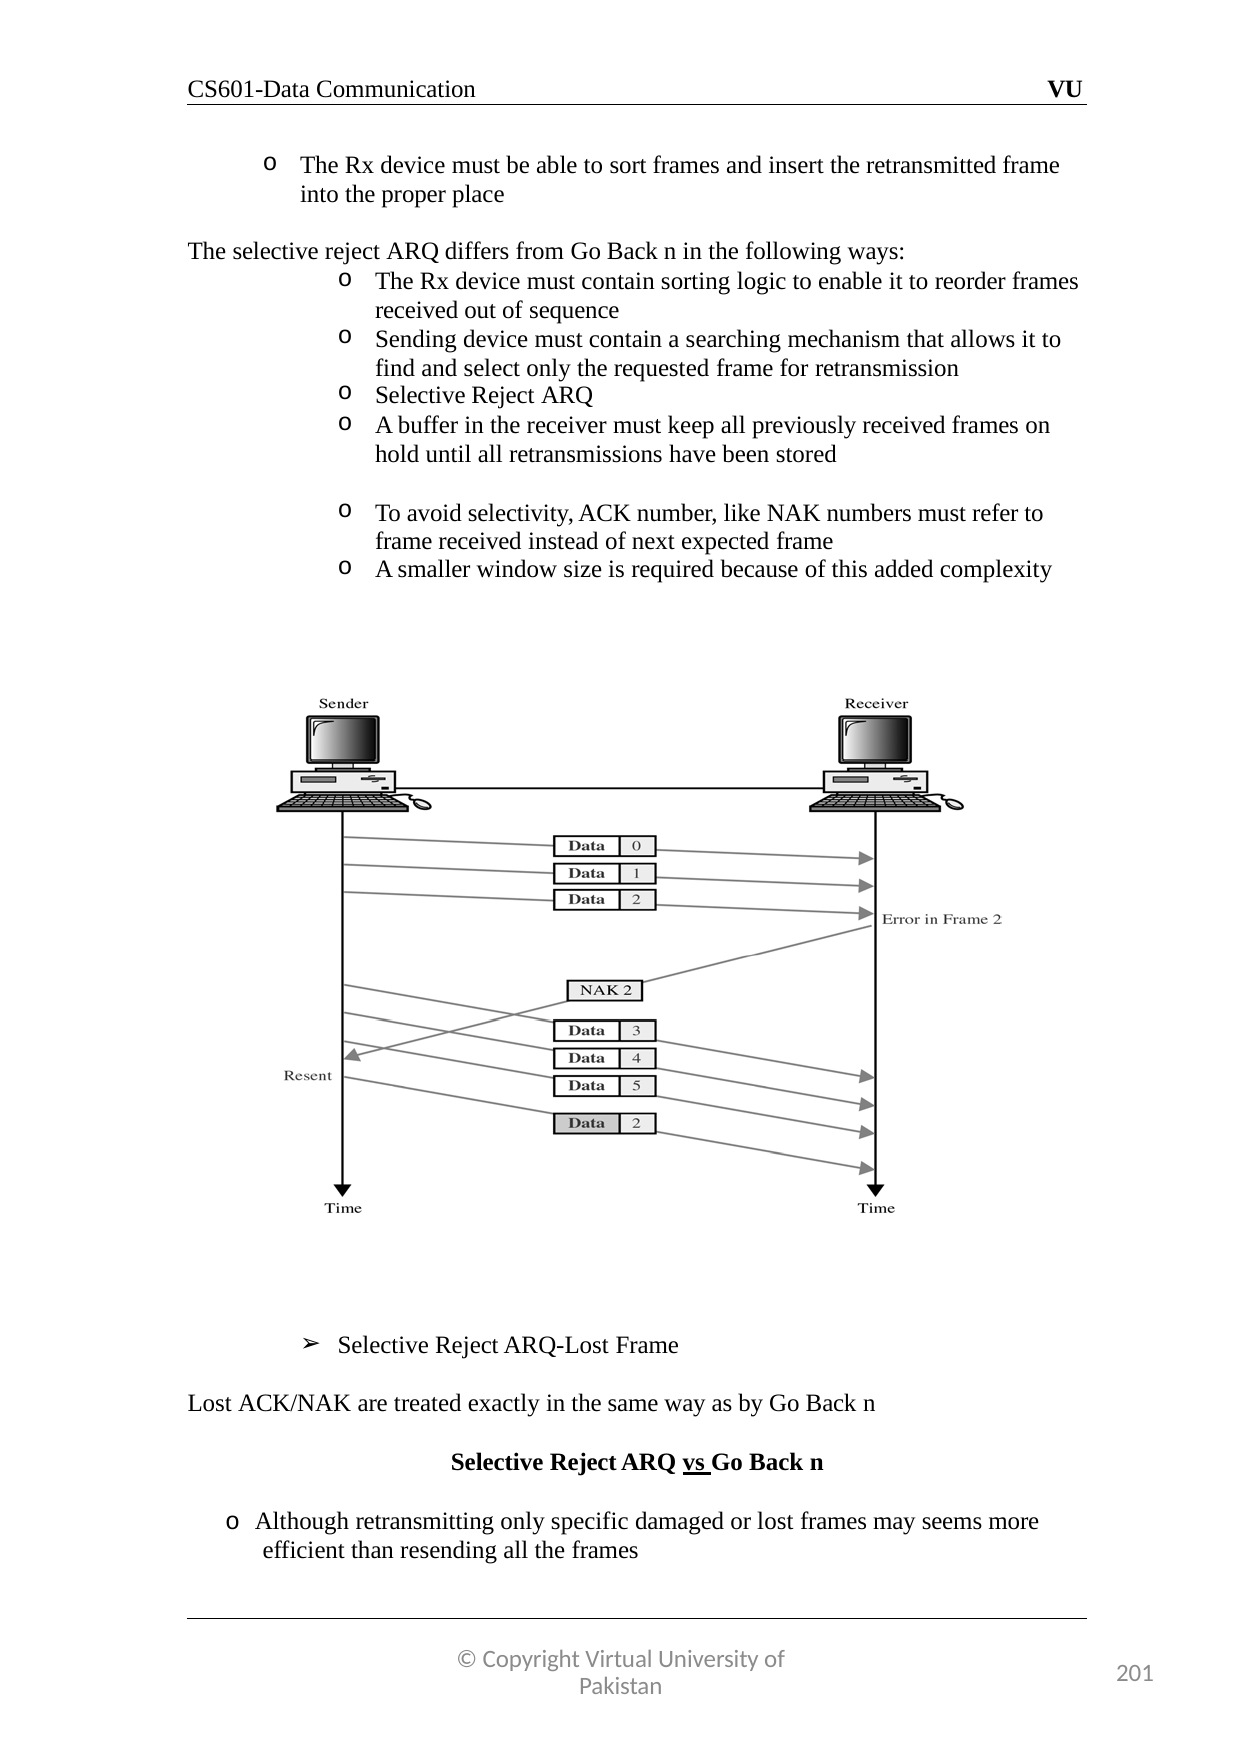

CS601-Data Communication
VU

The Rx device must be able to sort frames and insert the retransmitted frame  into the proper place

The selective reject ARQ differs from Go Back n in the following ways:
The Rx device must contain sorting logic to enable it to reorder frames  received out of sequence
Sending device must contain a searching mechanism that allows it to  find and select only the requested frame for retransmission
Selective Reject ARQ
A buffer in the receiver must keep all previously received frames on  hold until all retransmissions have been stored

To avoid selectivity, ACK number, like NAK numbers must refer to  frame received instead of next expected frame
A smaller window size is required because of this added complexity

Selective Reject ARQ-Lost Frame

Lost ACK/NAK are treated exactly in the same way as by Go Back n

Selective Reject ARQ vs Go Back n

o Although retransmitting only specific damaged or lost frames may seems more  efficient than resending all the frames

© Copyright Virtual University of Pakistan
201